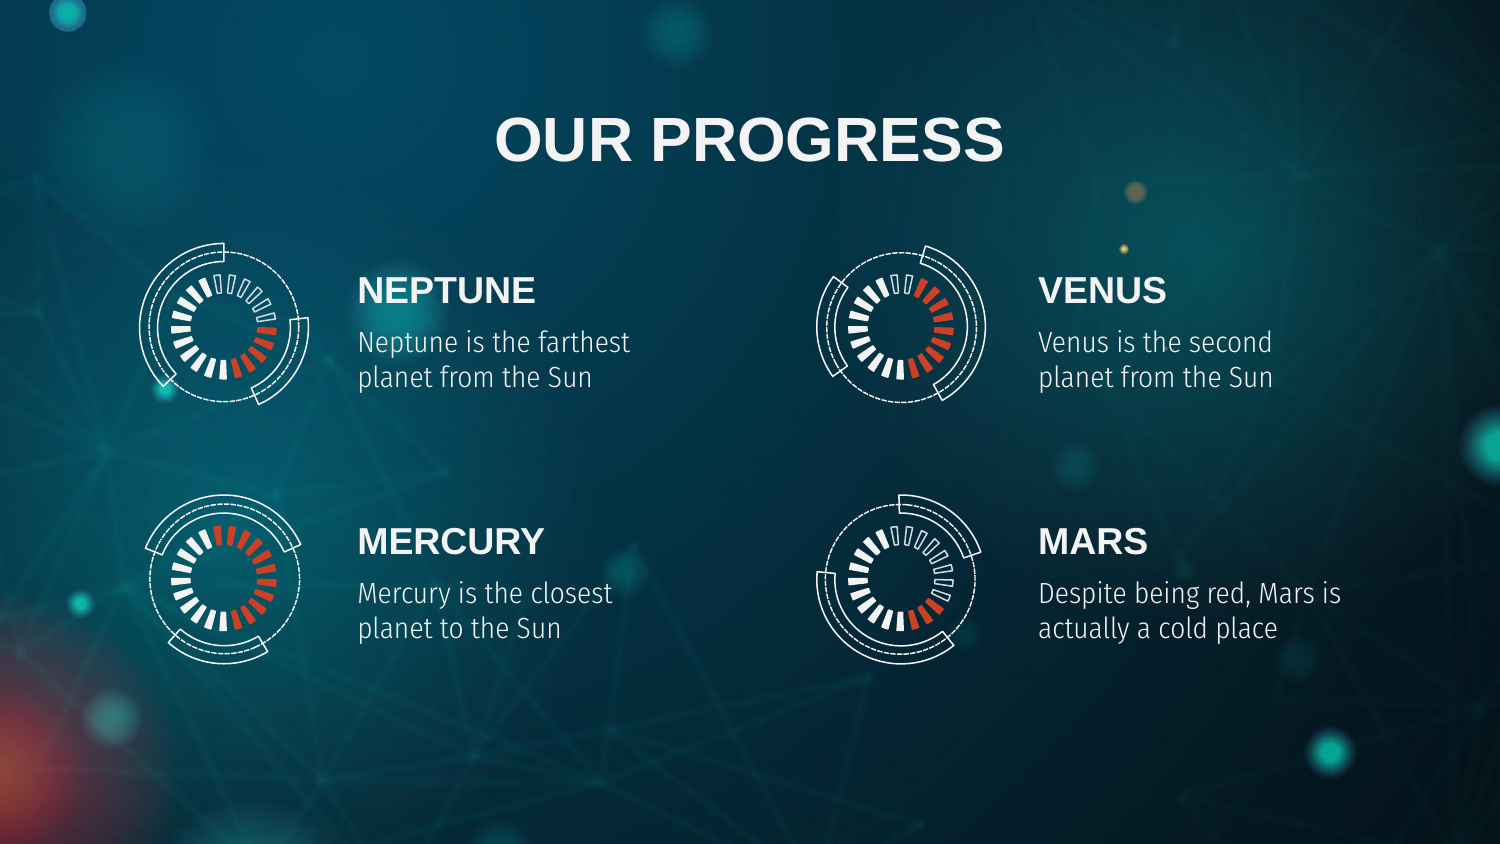

OUR PROGRESS

NEPTUNE
VENUS

Neptune is the farthest planet from the Sun
Venus is the second planet from the Sun

MERCURY
MARS

Mercury is the closest planet to the Sun
Despite being red, Mars is actually a cold place